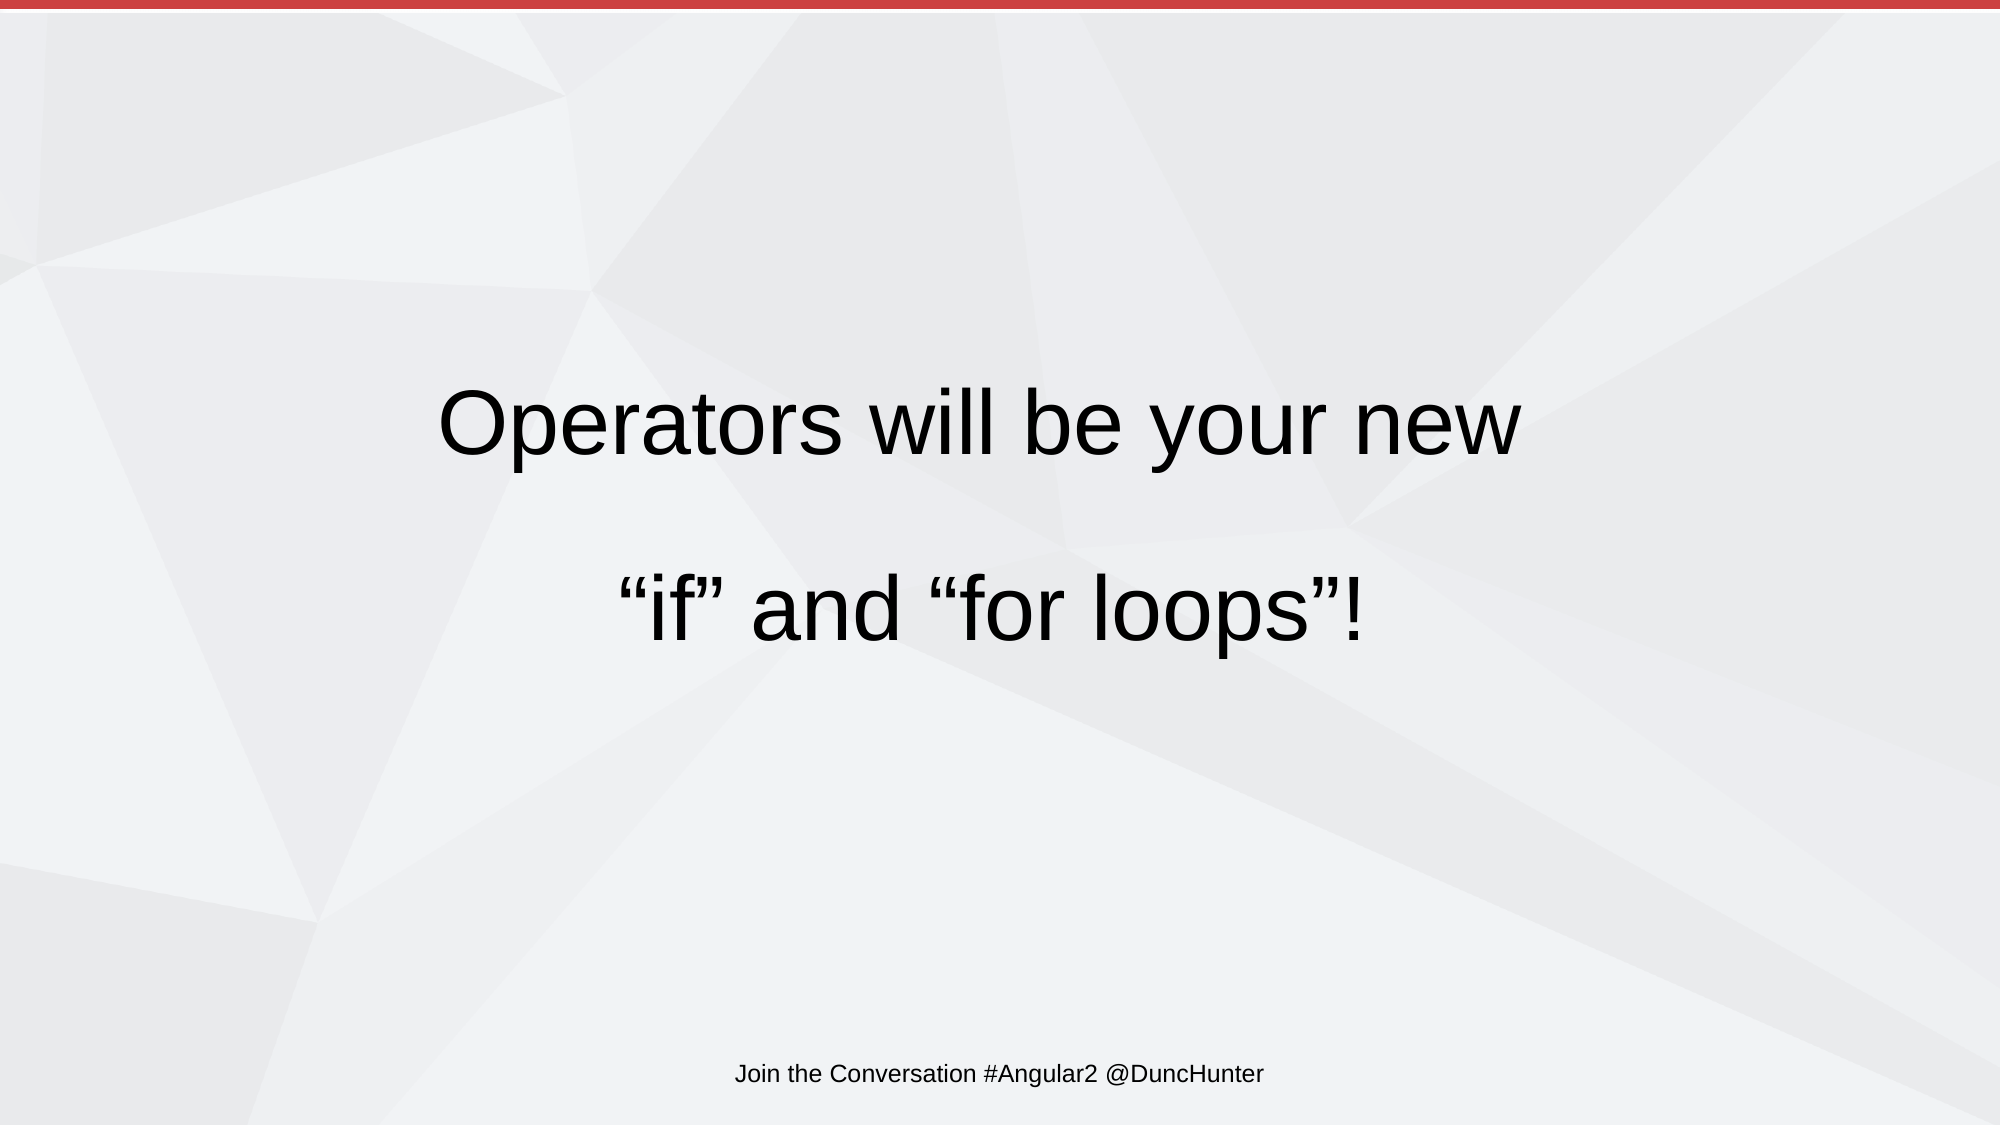

#
Operators will be your new
“if” and “for loops”!
Join the Conversation #Angular2 @DuncHunter